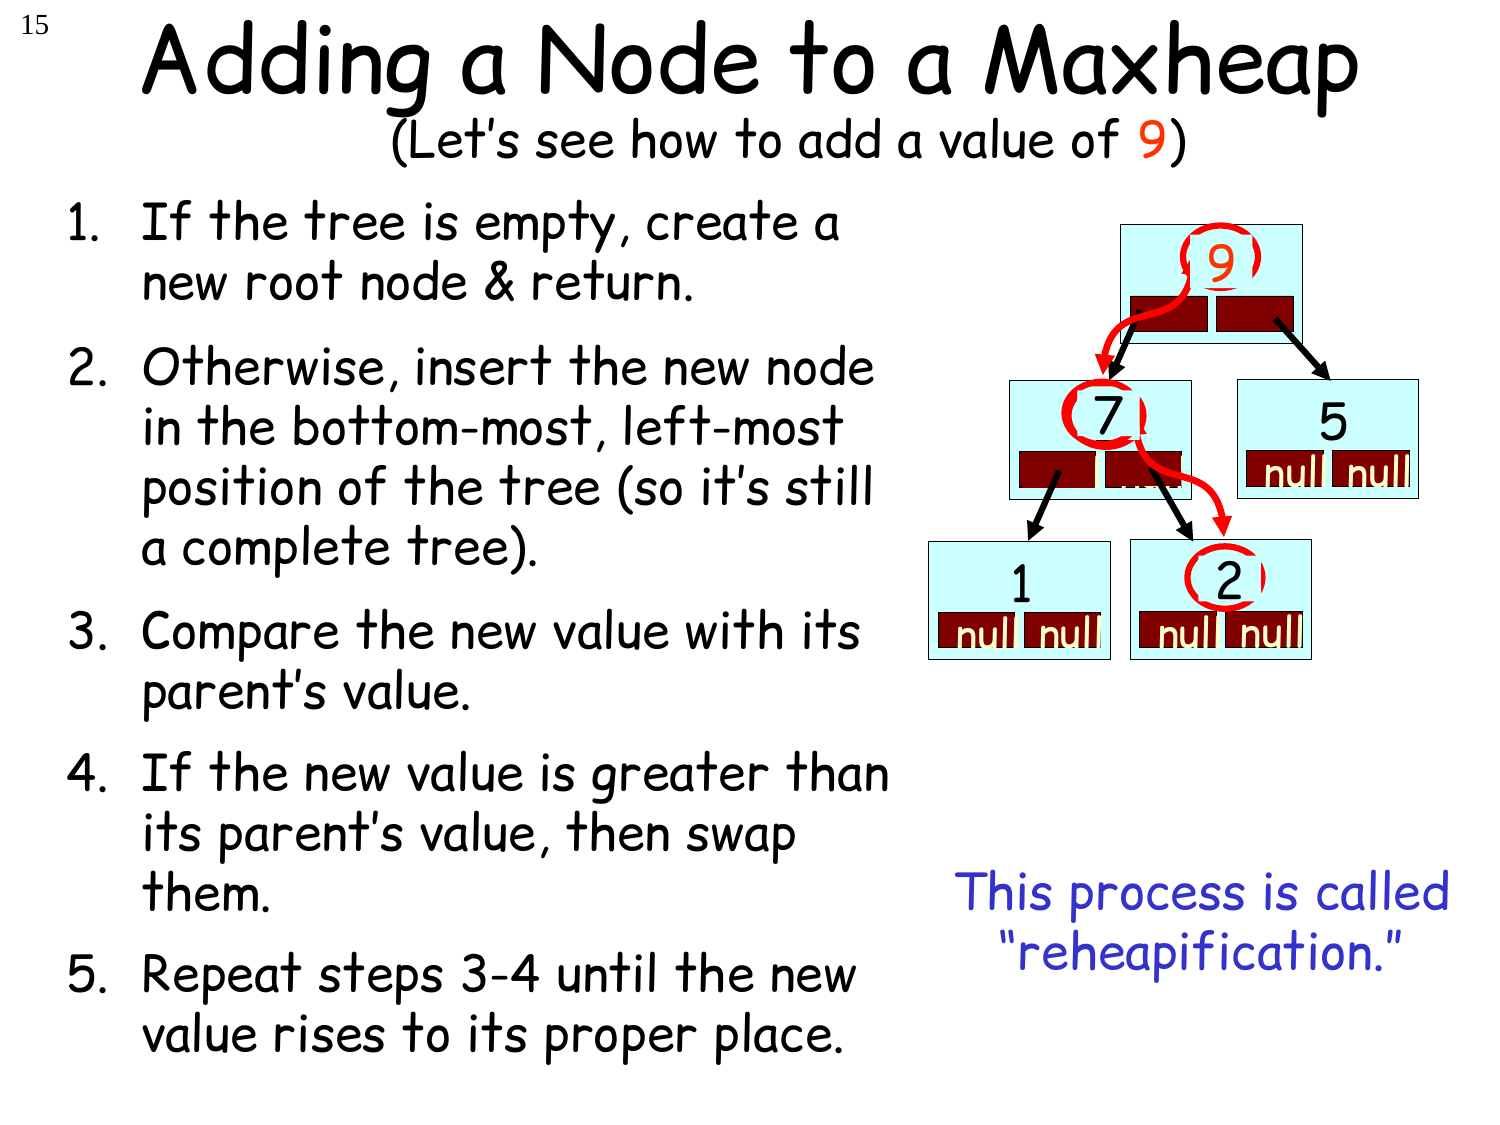

Adding a Node to a Maxheap
15
(Let’s see how to add a value of 9)
If the tree is empty, create a new root node & return.

Otherwise, insert the new node in the bottom-most, left-most position of the tree (so it’s still a complete tree).

7

2
null
null

5
null
null

9
7

9
2

9
null
null

1
null
null

Compare the new value with its parent’s value.

If the new value is greater than its parent’s value, then swap them.
This process is called “reheapification.”
Repeat steps 3-4 until the new value rises to its proper place.